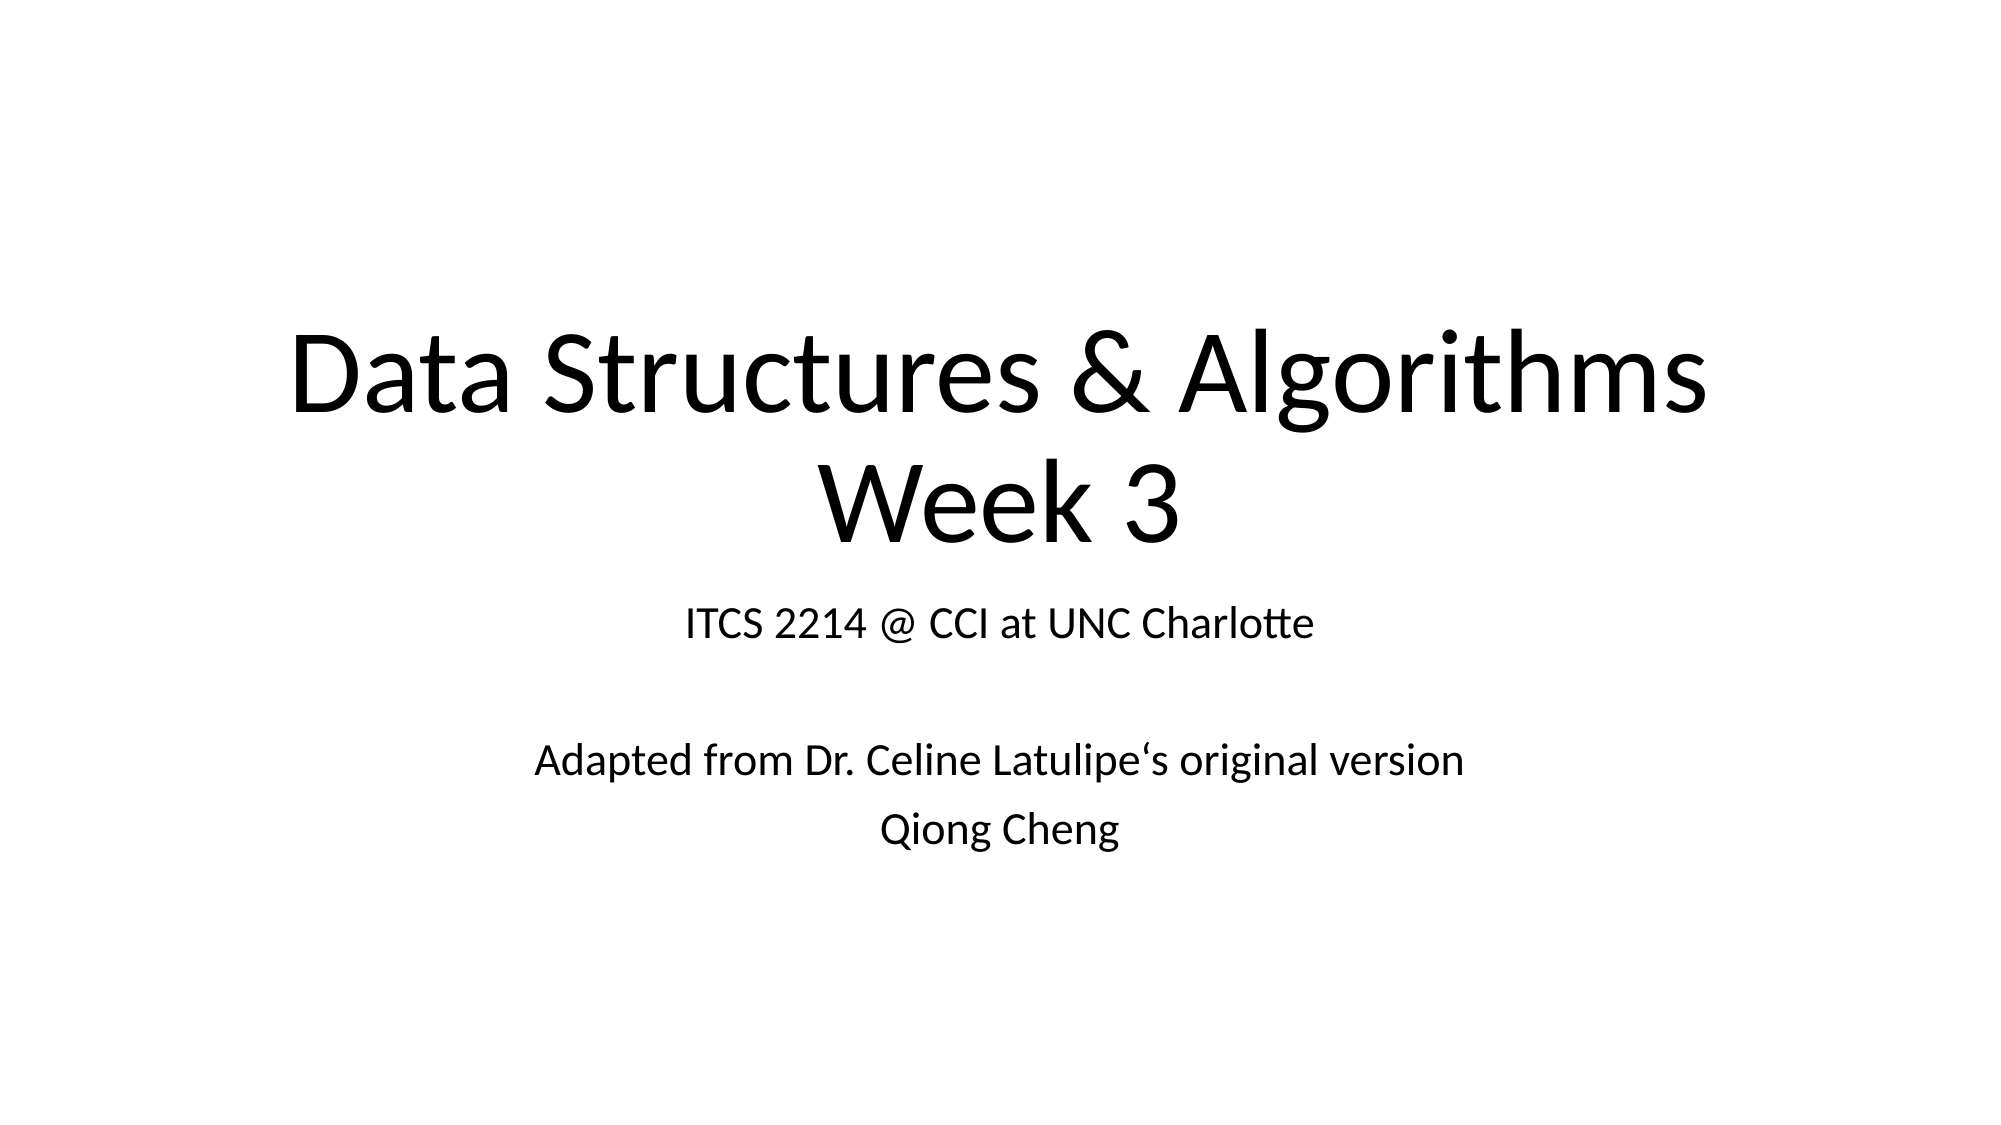

# Data Structures & Algorithms
Week 3
ITCS 2214 @ CCI at UNC Charlotte

Adapted from Dr. Celine Latulipe‘s original version
Qiong Cheng